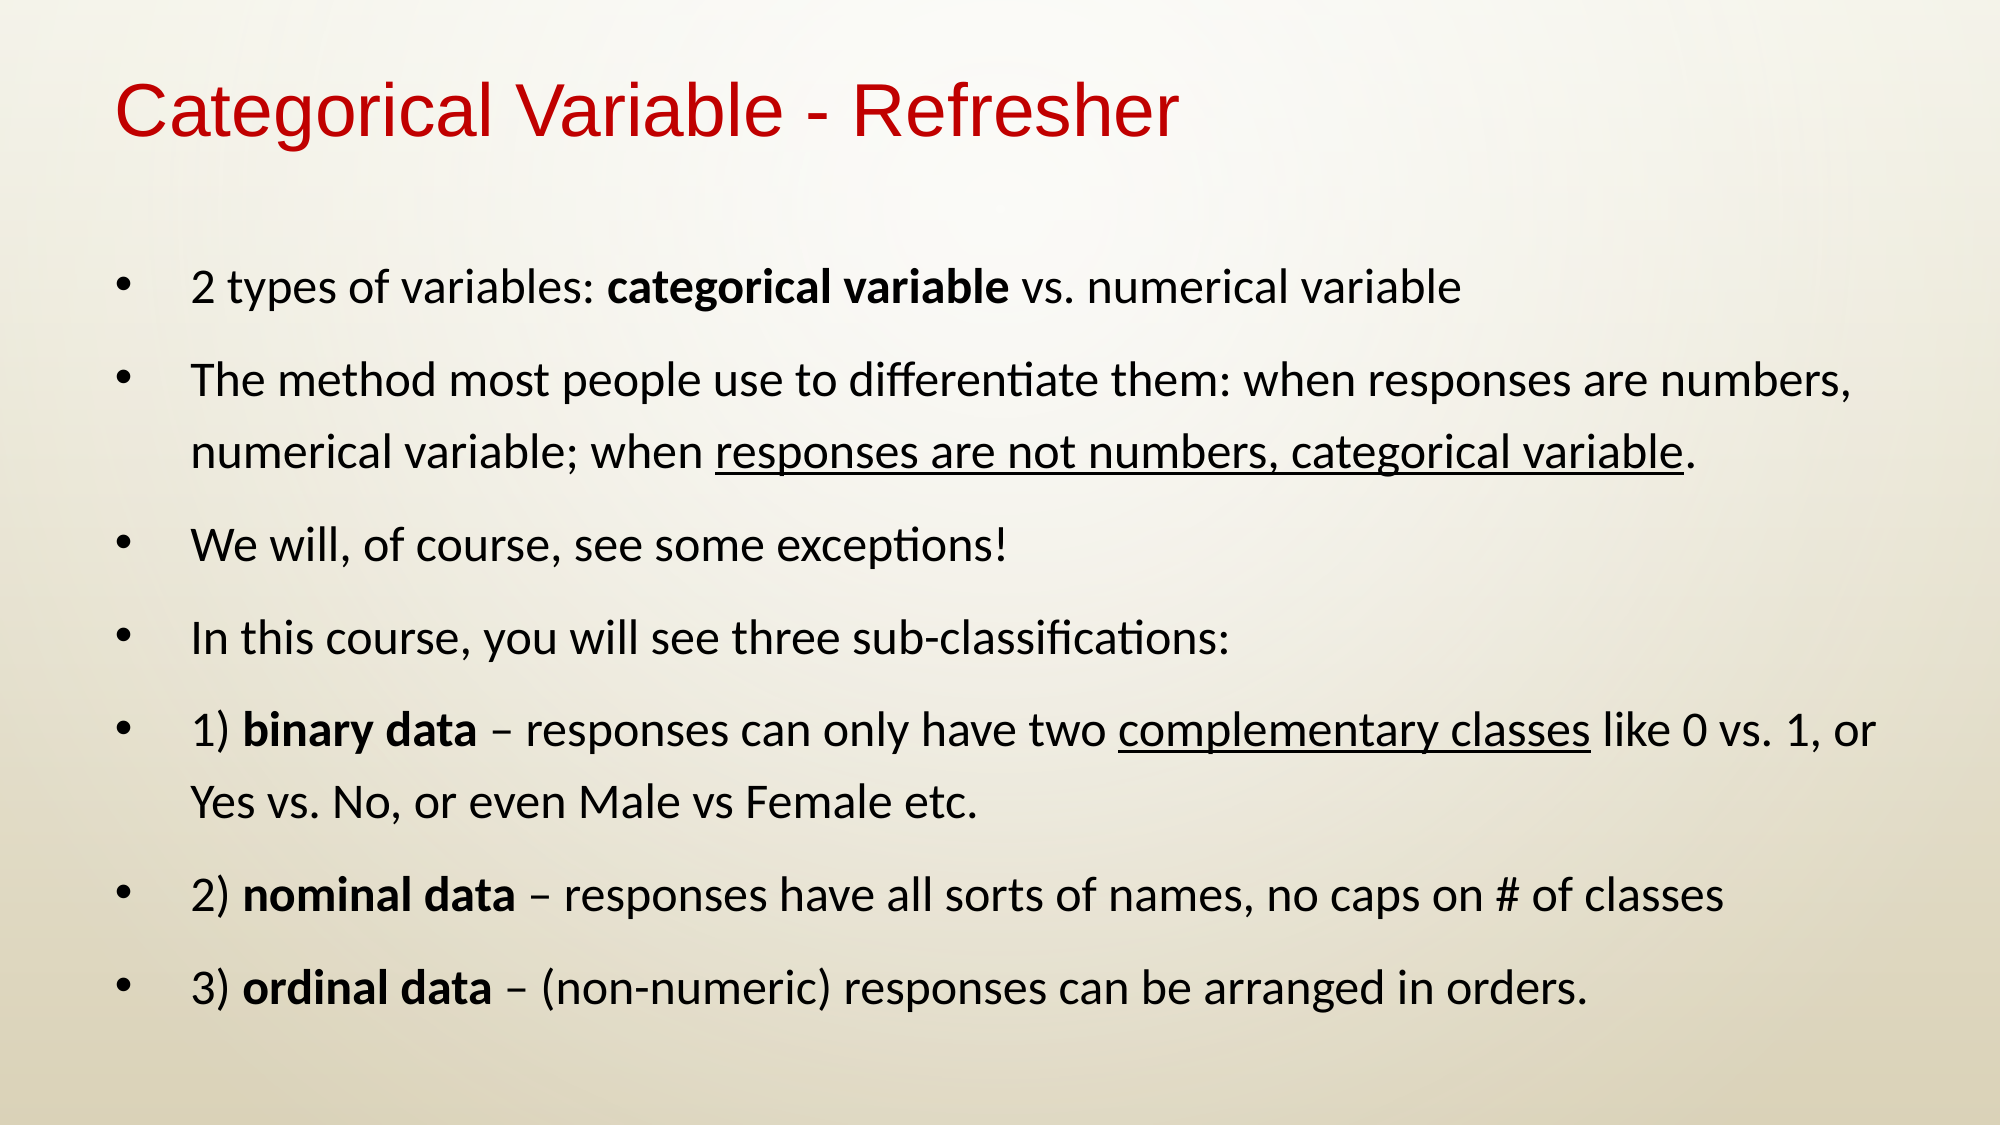

# Categorical Variable - Refresher
2 types of variables: categorical variable vs. numerical variable
The method most people use to differentiate them: when responses are numbers, numerical variable; when responses are not numbers, categorical variable.
We will, of course, see some exceptions!
In this course, you will see three sub-classifications:
1) binary data – responses can only have two complementary classes like 0 vs. 1, or Yes vs. No, or even Male vs Female etc.
2) nominal data – responses have all sorts of names, no caps on # of classes
3) ordinal data – (non-numeric) responses can be arranged in orders.